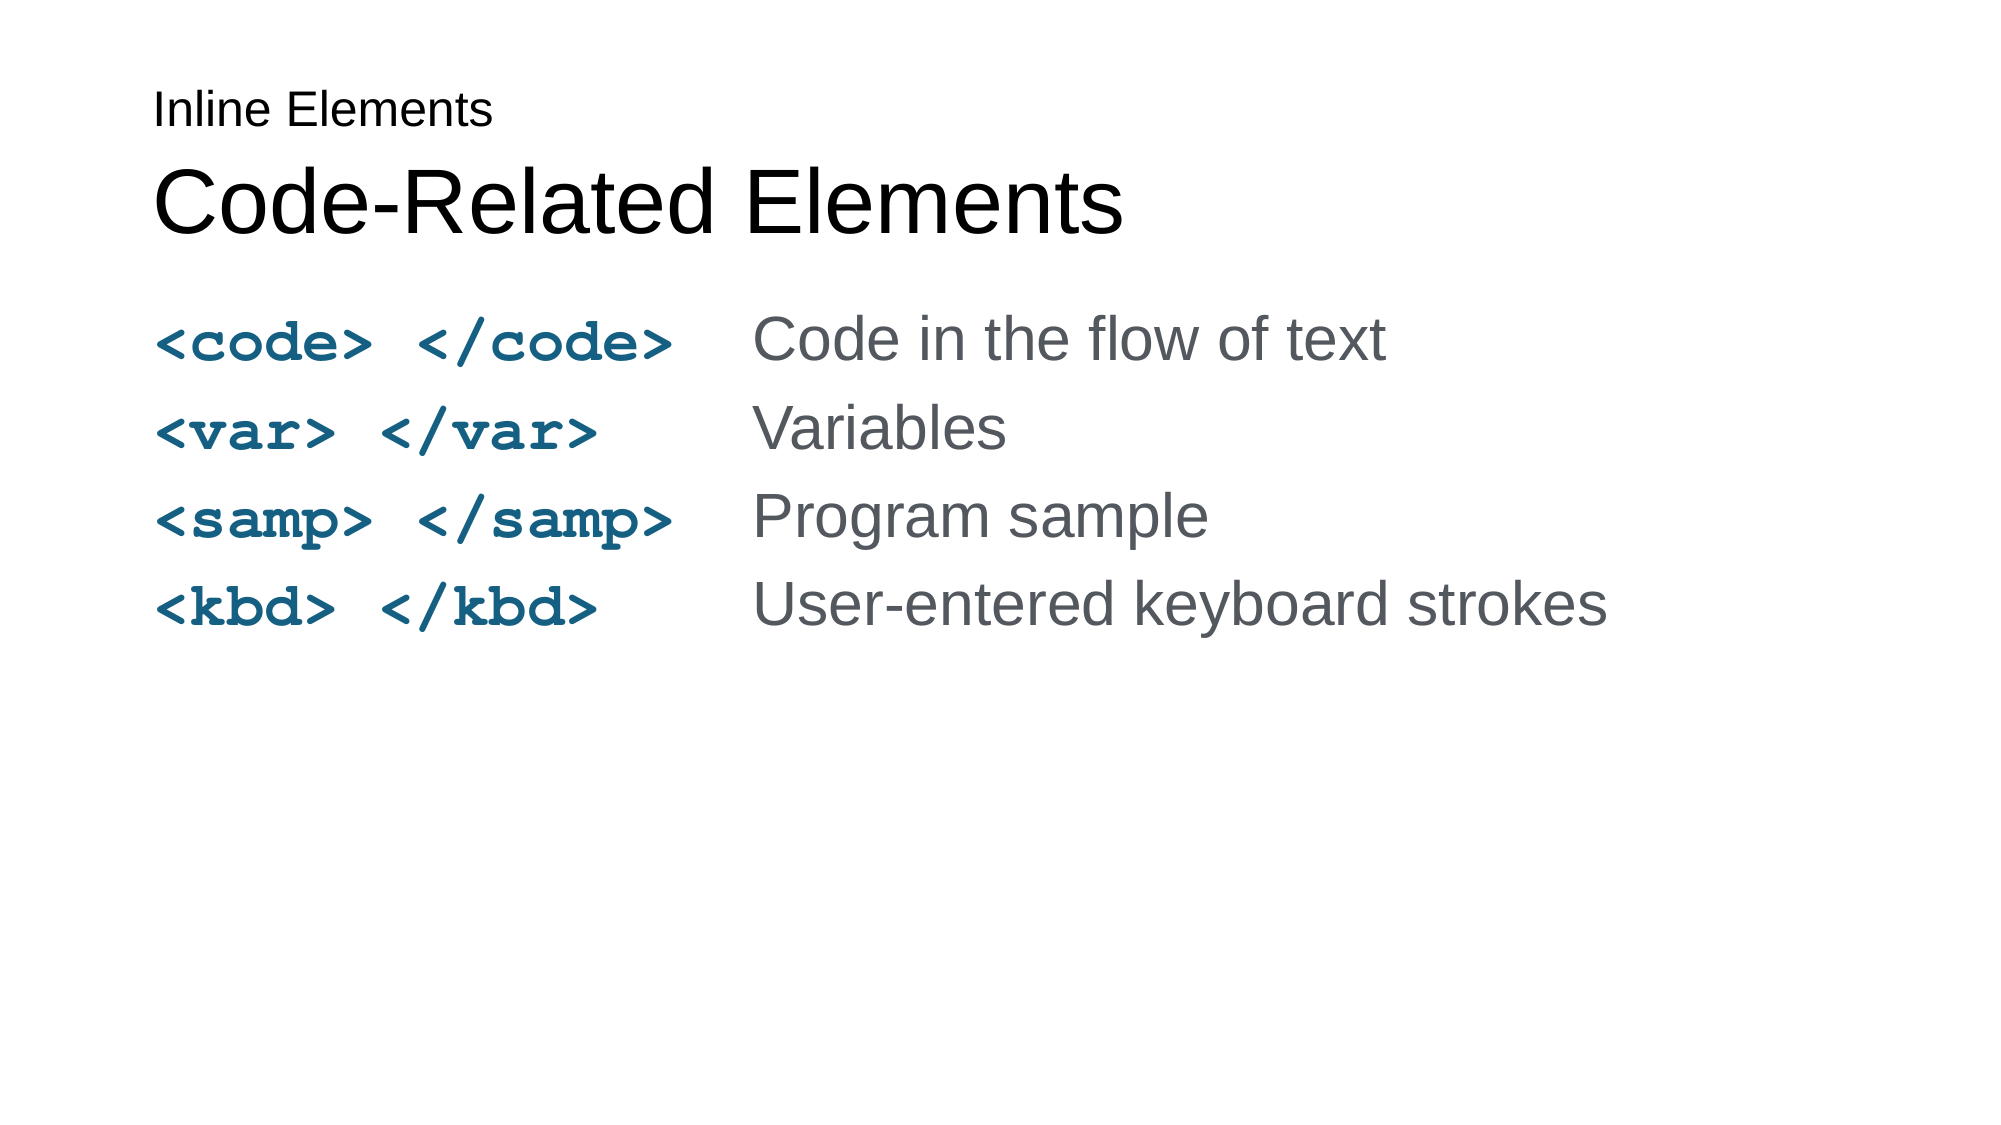

# Inline Elements
Code-Related Elements
<code> </code>  Code in the flow of text
<var> </var>    Variables
<samp> </samp>  Program sample
<kbd> </kbd>    User-entered keyboard strokes